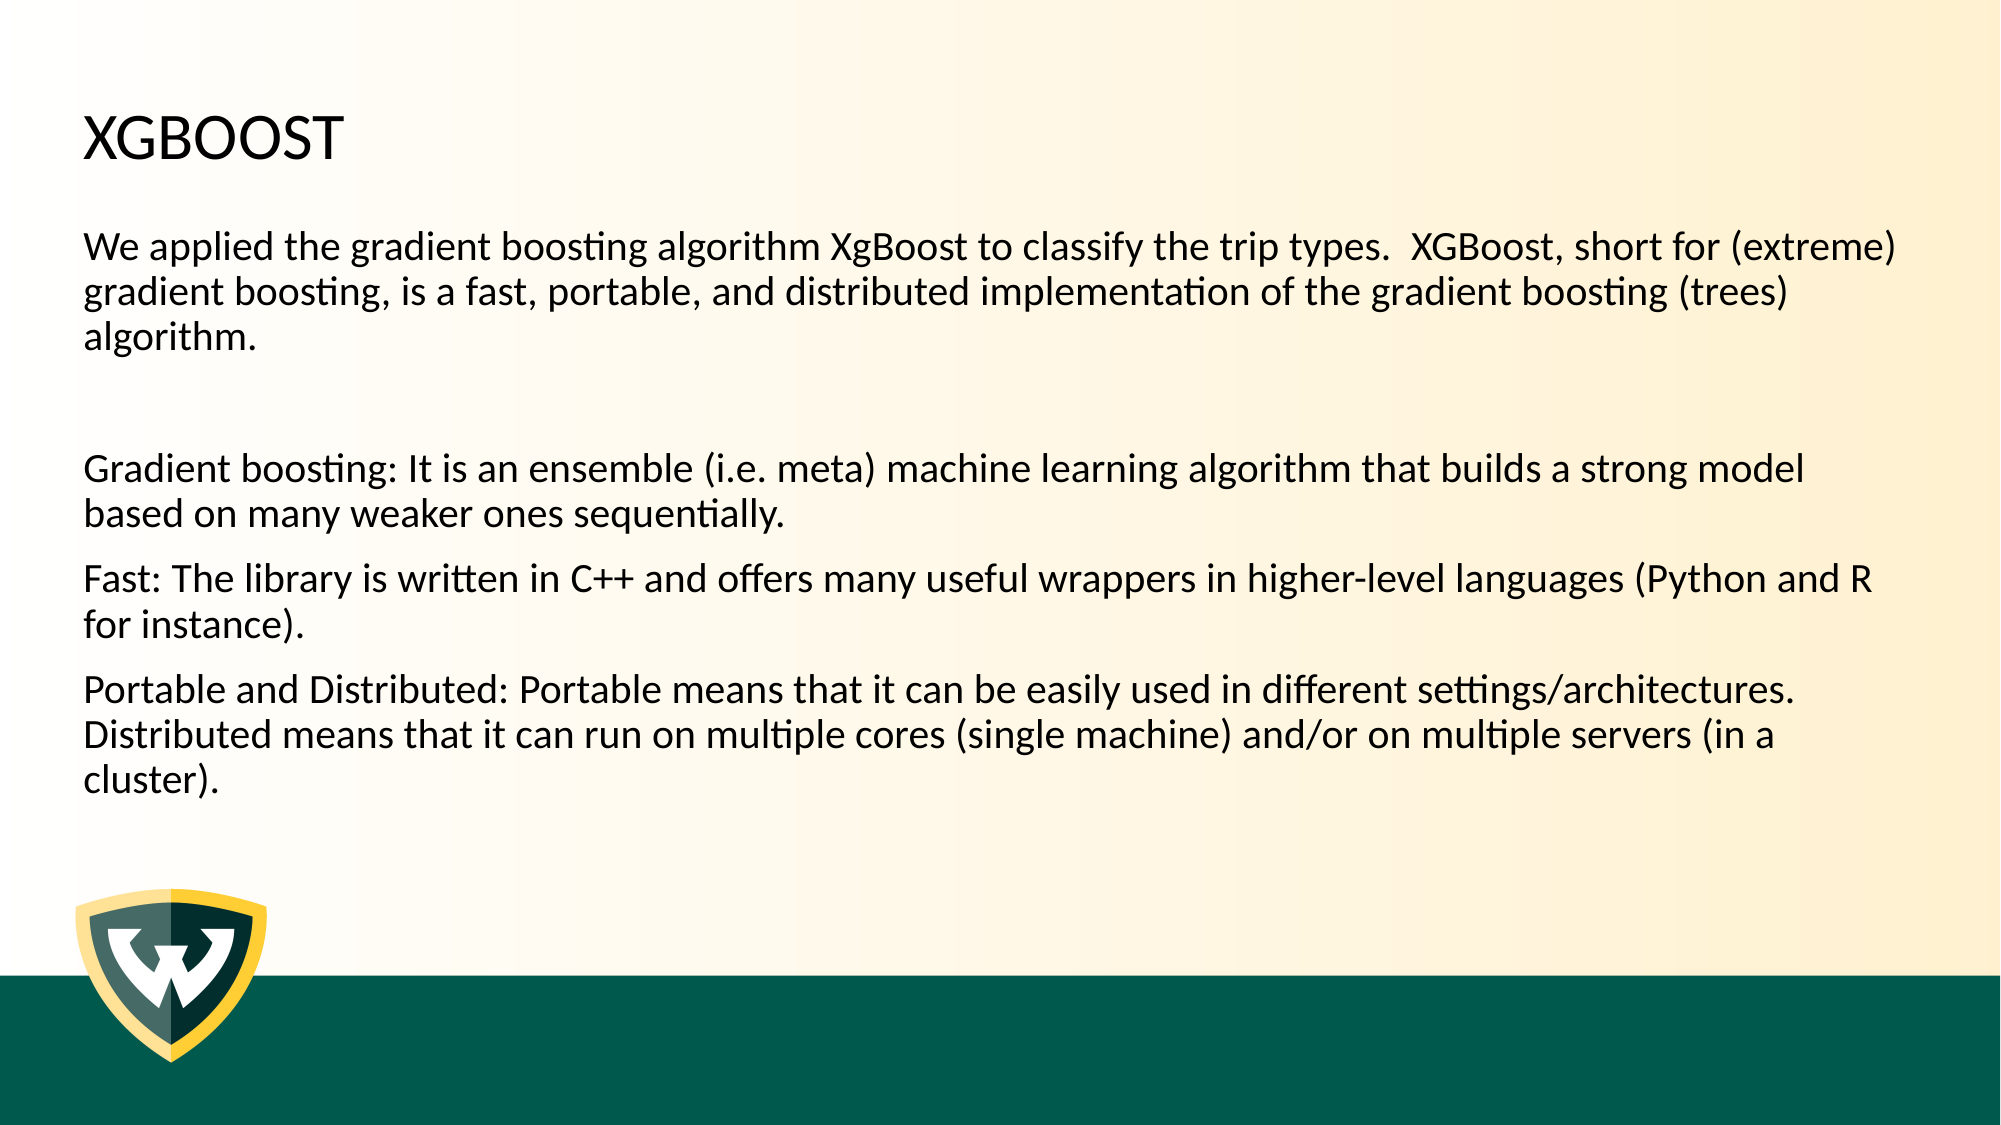

# XGBOOST
We applied the gradient boosting algorithm XgBoost to classify the trip types.  XGBoost, short for (extreme) gradient boosting, is a fast, portable, and distributed implementation of the gradient boosting (trees) algorithm.

Gradient boosting: It is an ensemble (i.e. meta) machine learning algorithm that builds a strong model based on many weaker ones sequentially.
Fast: The library is written in C++ and offers many useful wrappers in higher-level languages (Python and R for instance).
Portable and Distributed: Portable means that it can be easily used in different settings/architectures. Distributed means that it can run on multiple cores (single machine) and/or on multiple servers (in a cluster).